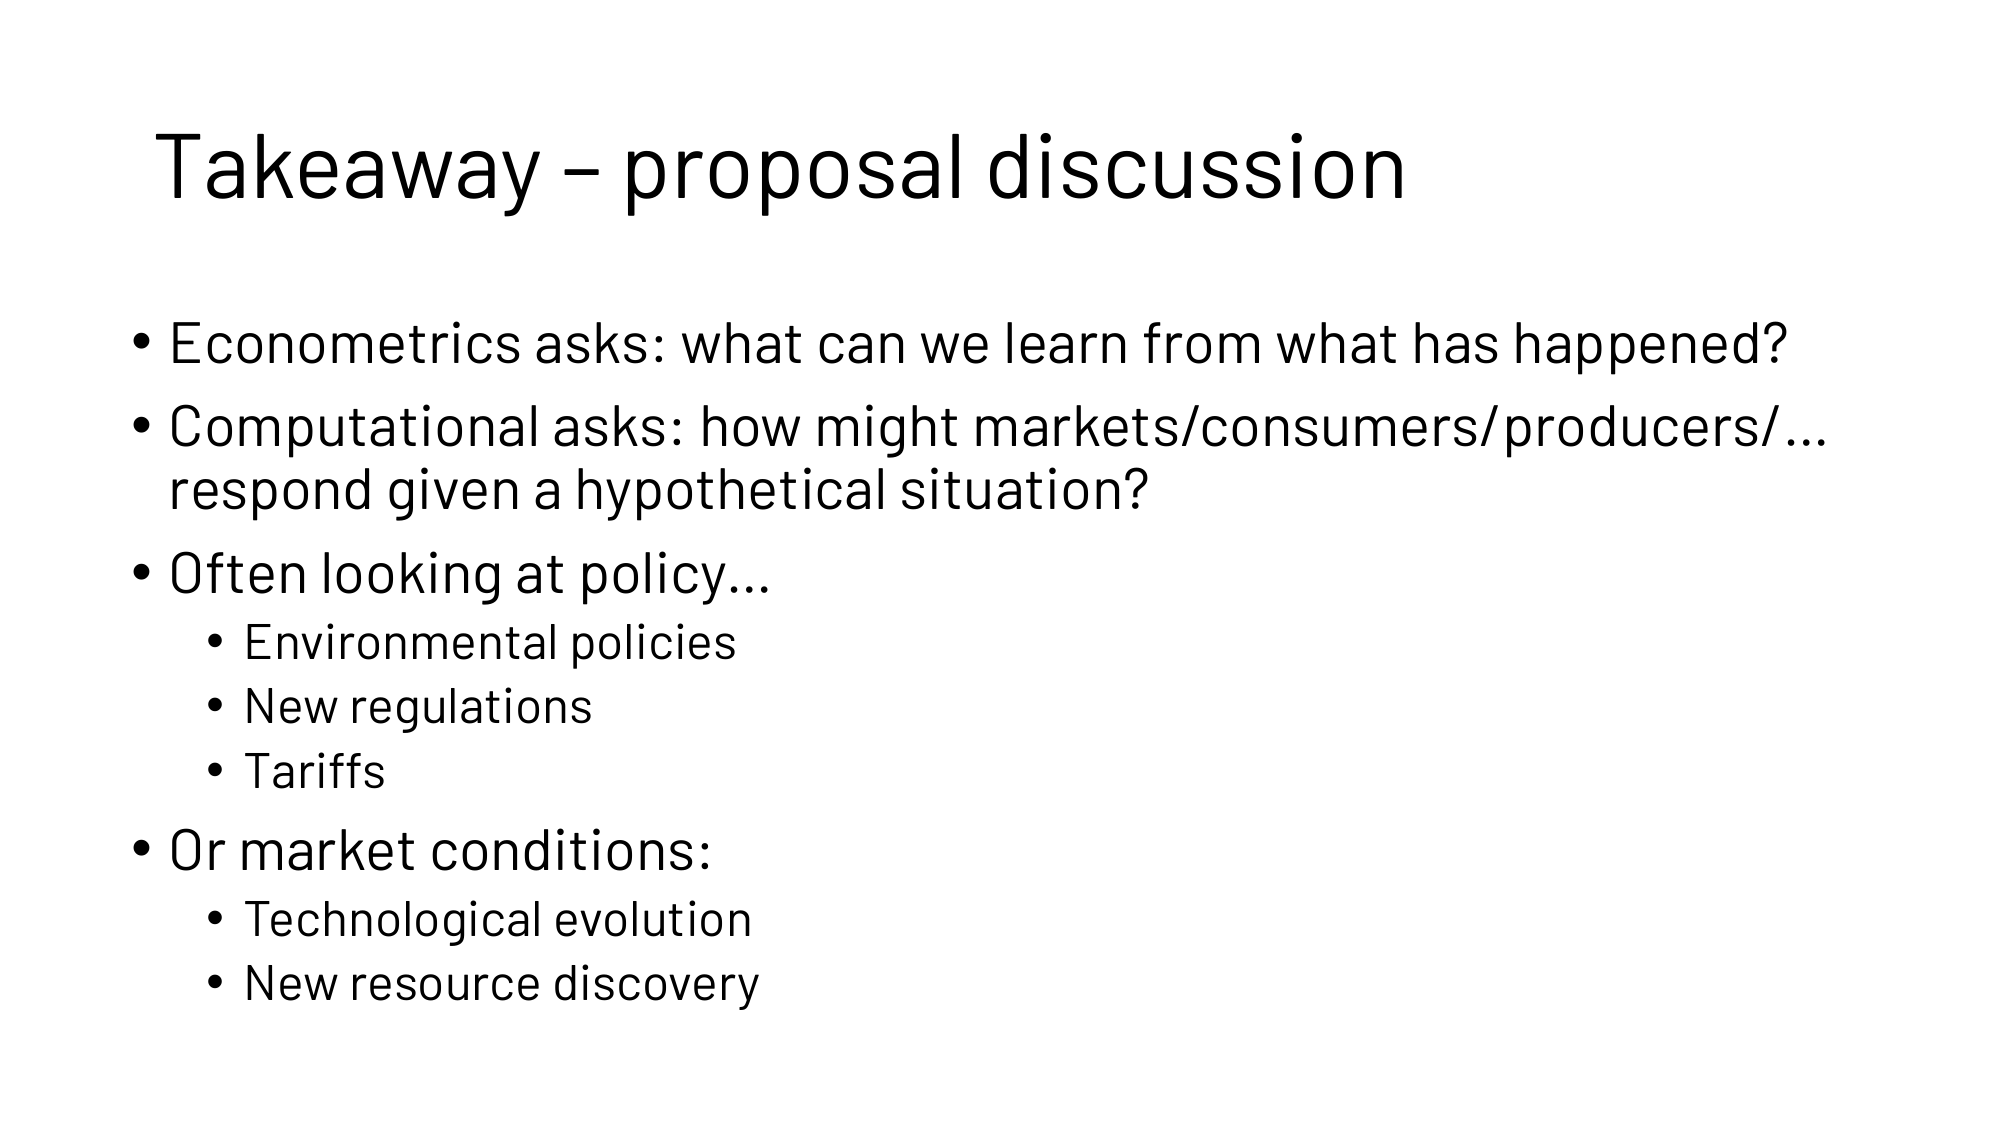

# Takeaway – proposal discussion
Econometrics asks: what can we learn from what has happened?
Computational asks: how might markets/consumers/producers/… respond given a hypothetical situation?
Often looking at policy…
Environmental policies
New regulations
Tariffs
Or market conditions:
Technological evolution
New resource discovery